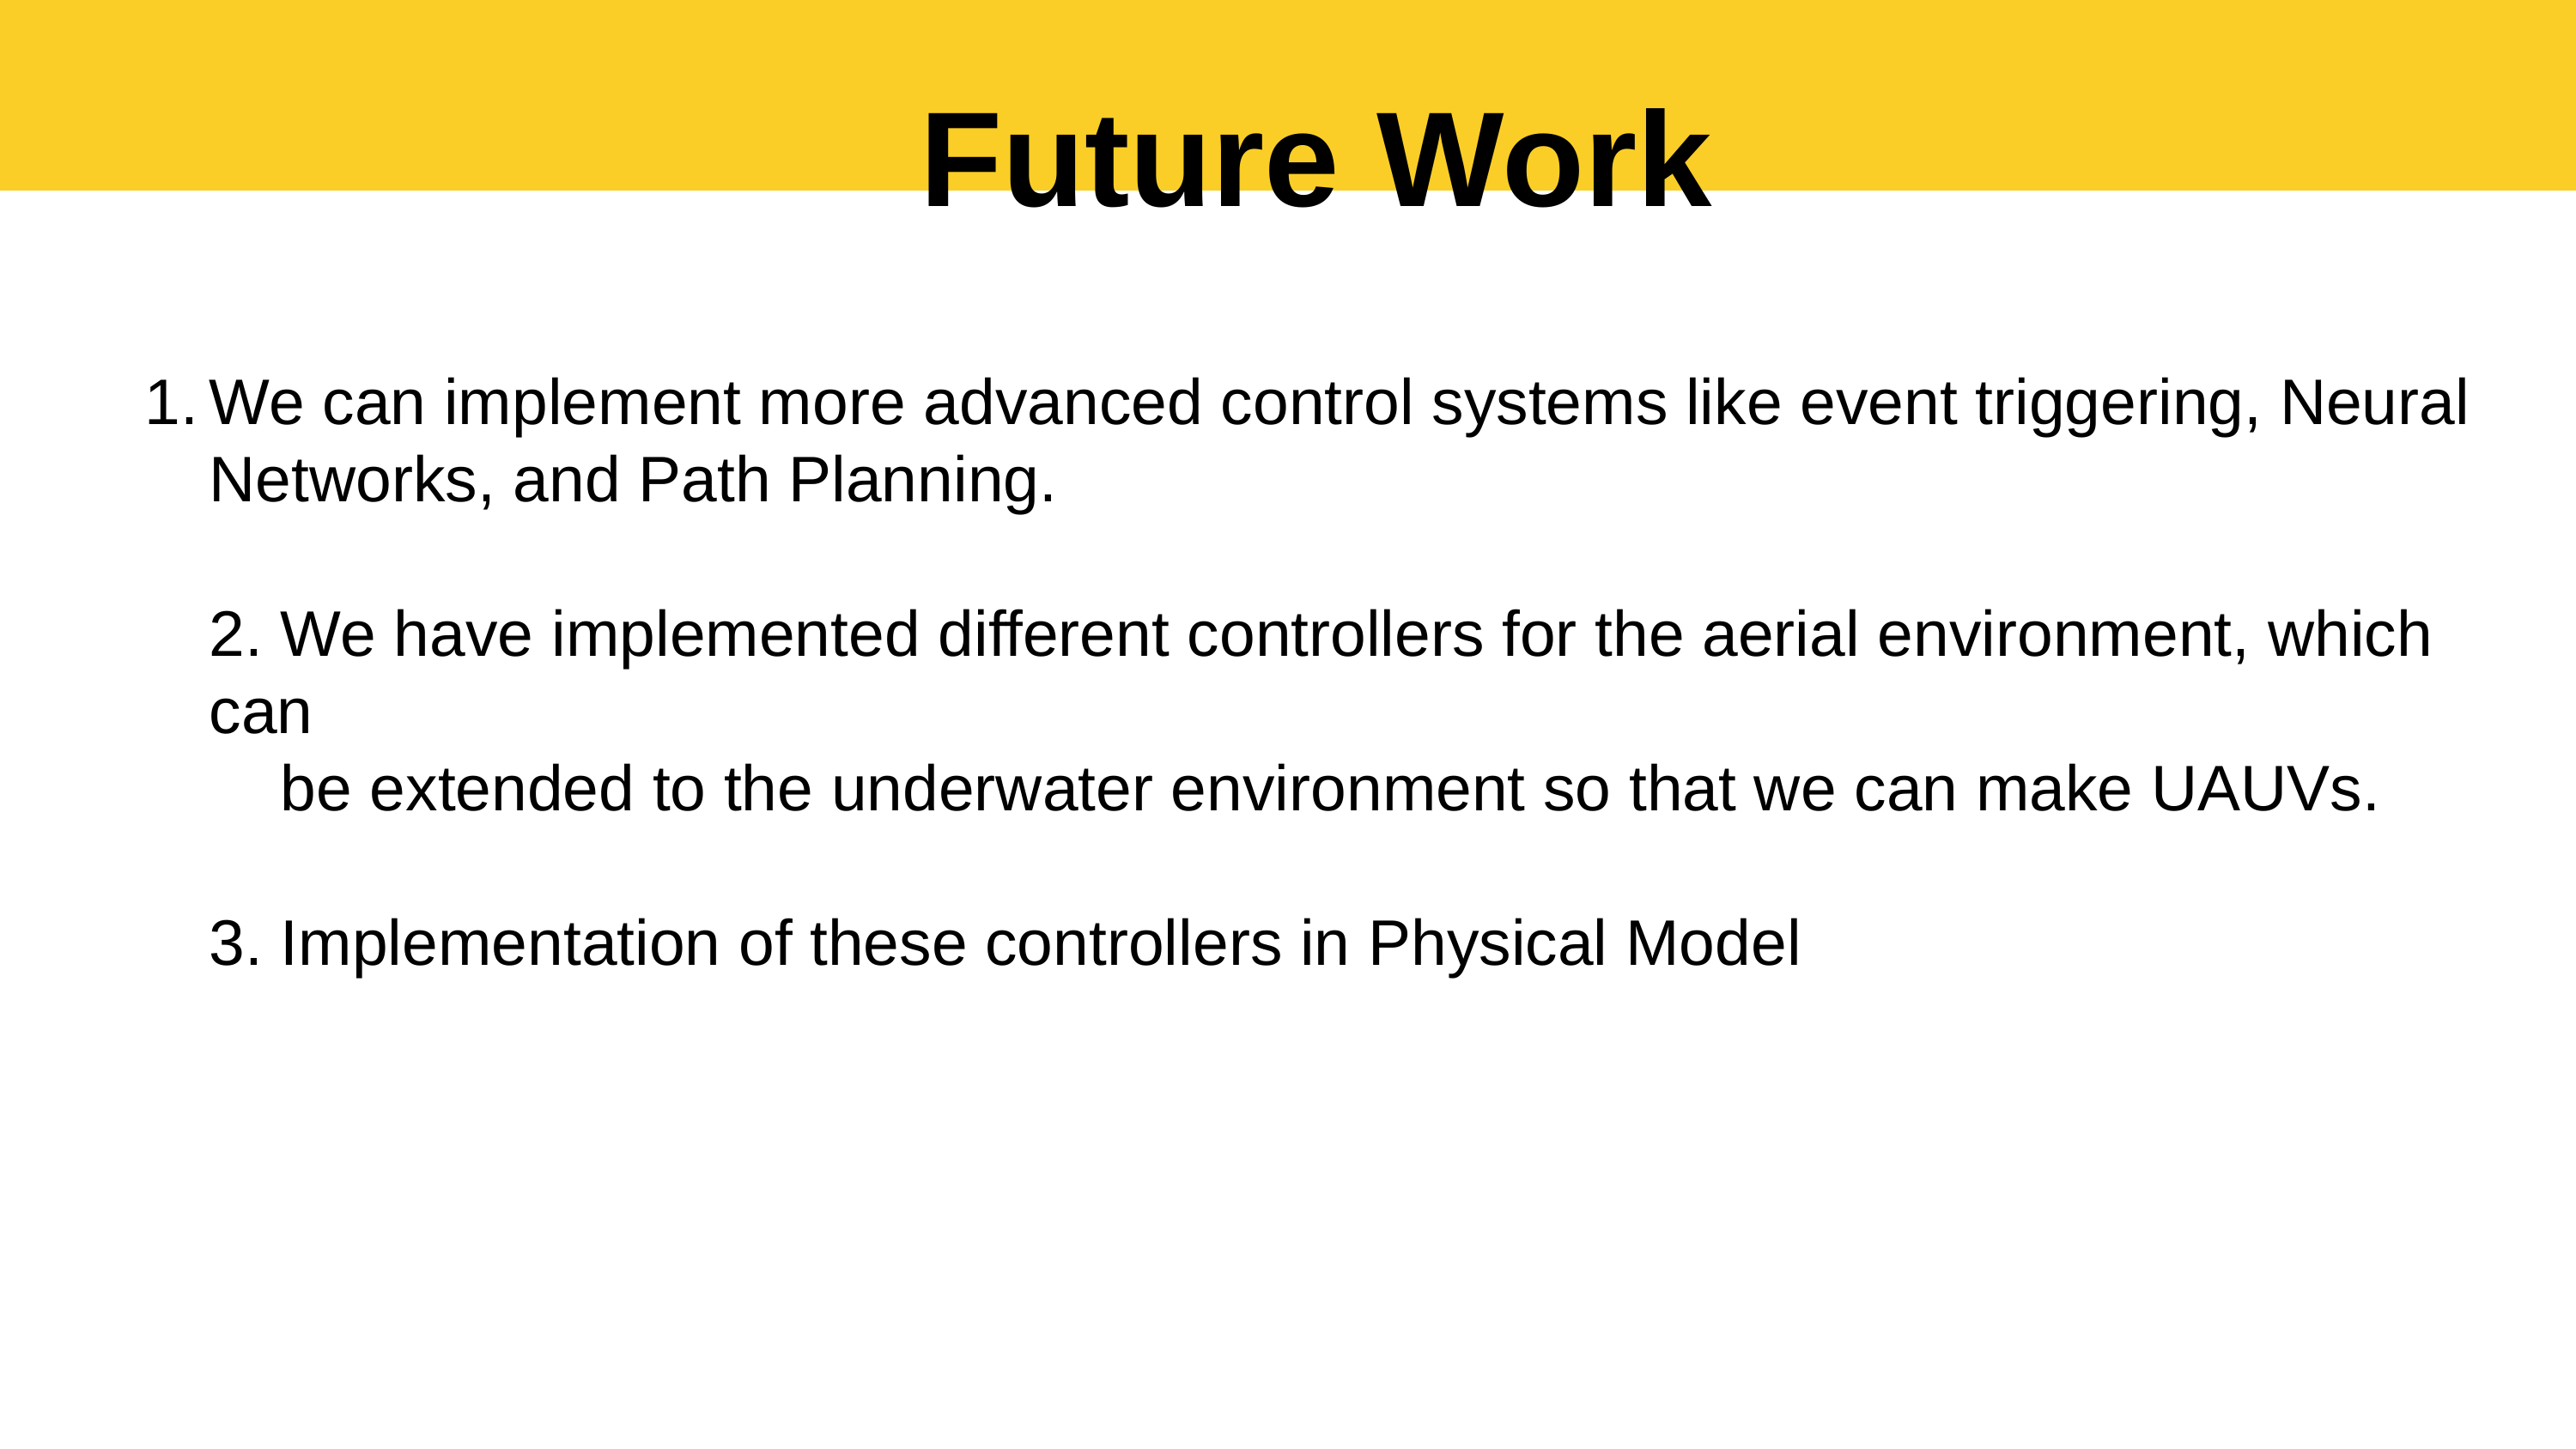

Future Work

We can implement more advanced control systems like event triggering, Neural Networks, and Path Planning.

2. We have implemented different controllers for the aerial environment, which can
    be extended to the underwater environment so that we can make UAUVs.

3. Implementation of these controllers in Physical Model